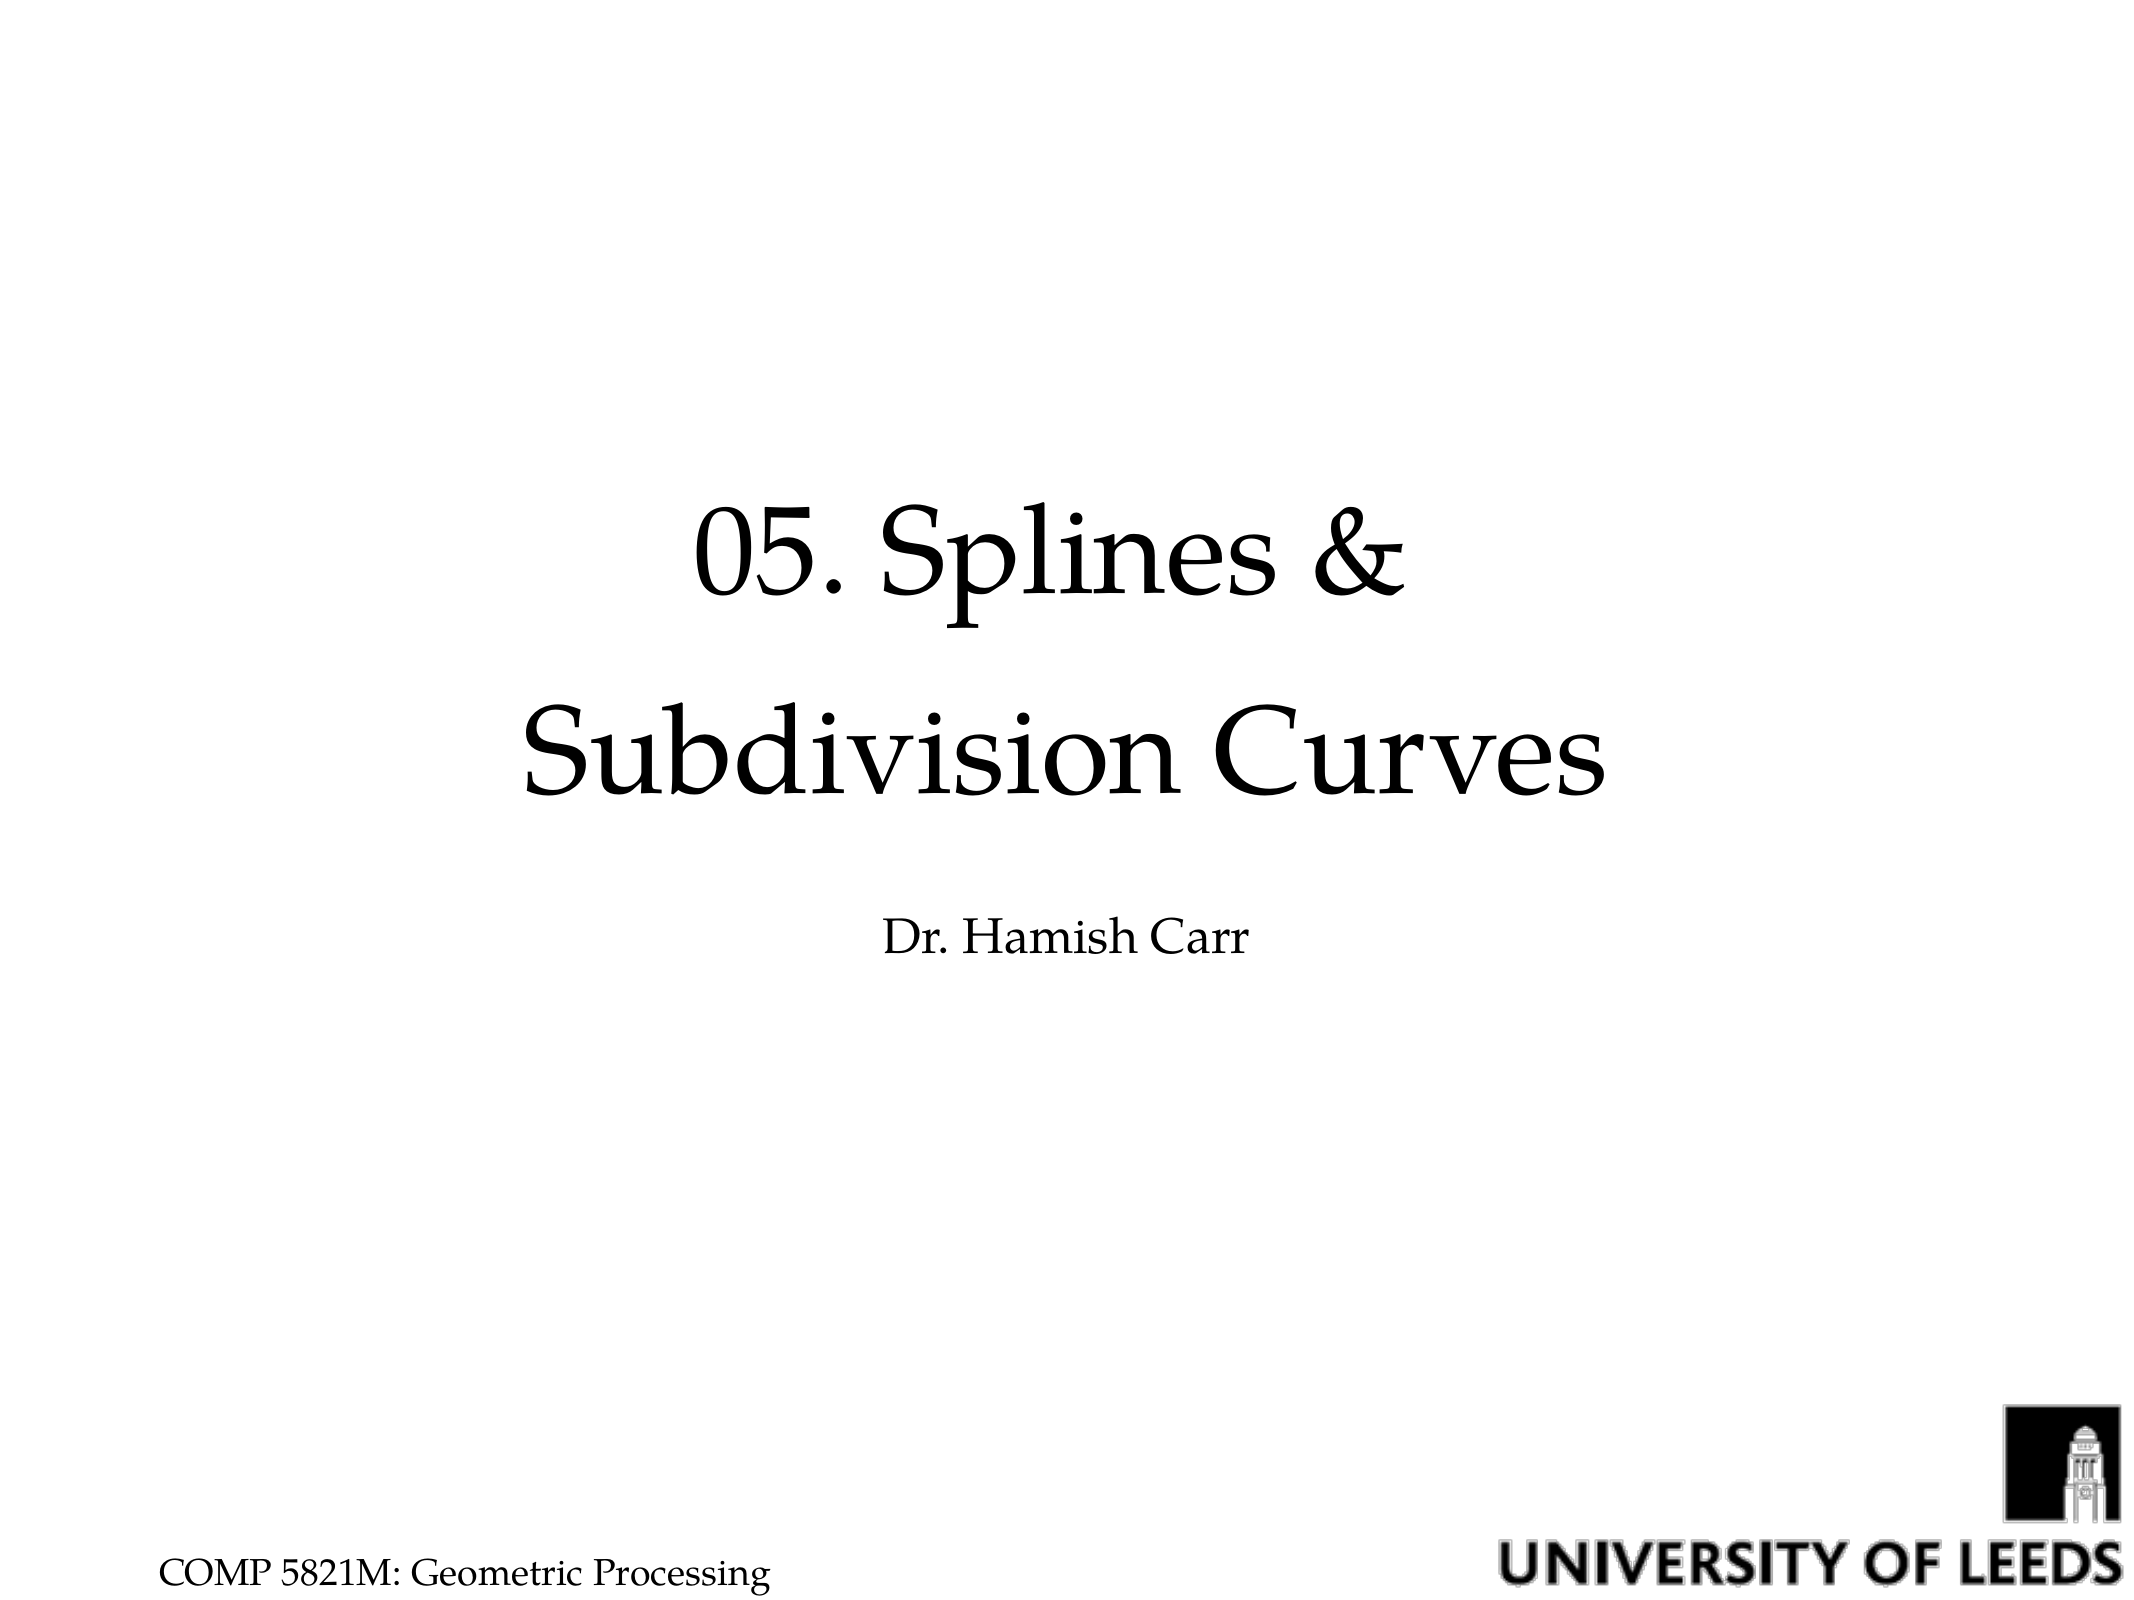

# 05. Splines & Subdivision Curves

Dr. Hamish Carr